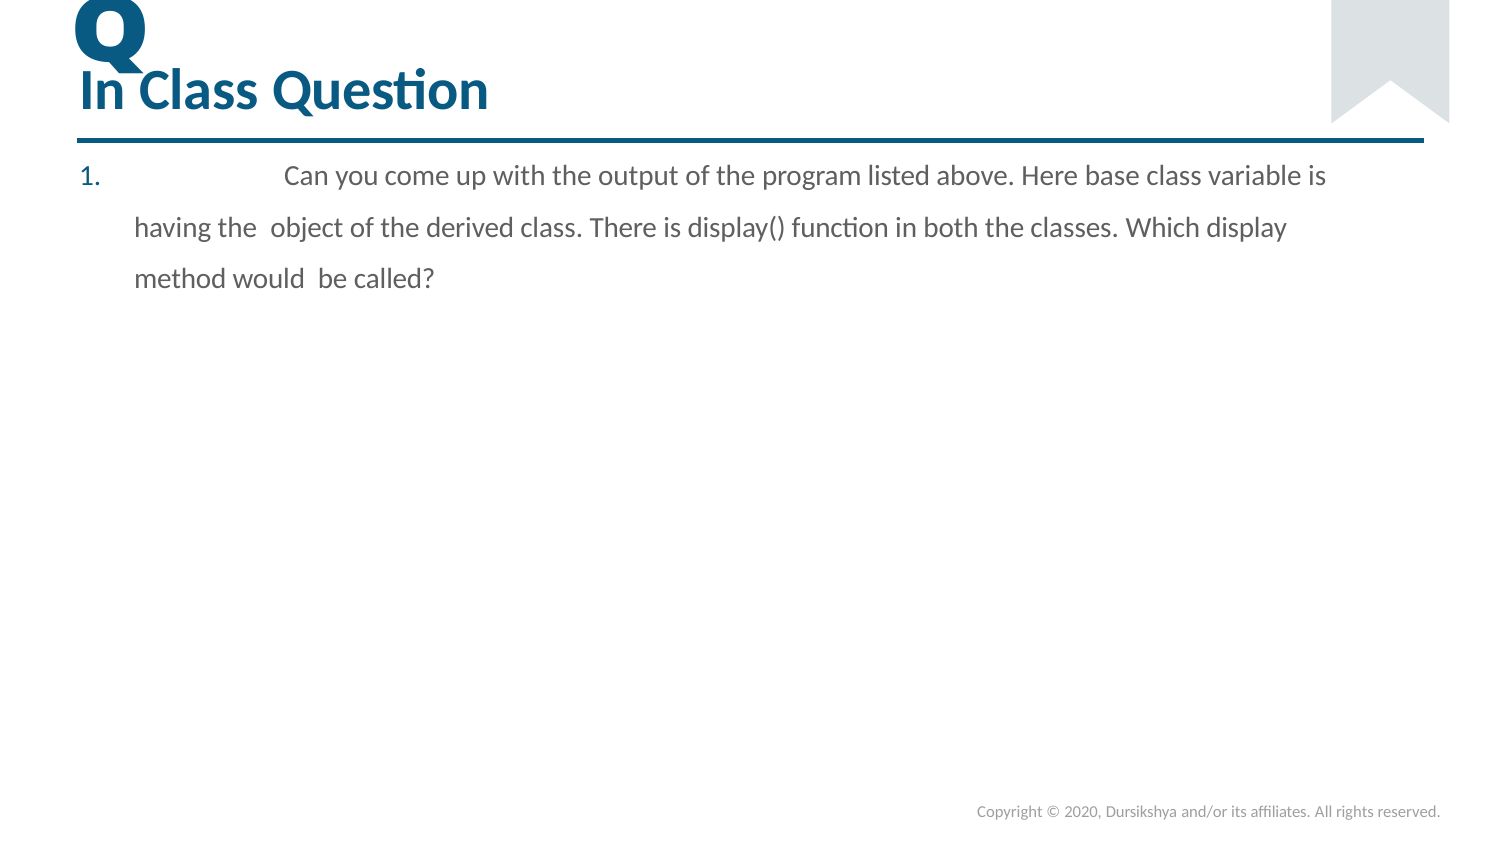

# Q
In Class Question
1.		Can you come up with the output of the program listed above. Here base class variable is having the  object of the derived class. There is display() function in both the classes. Which display method would  be called?

Copyright © 2020, Dursikshya and/or its affiliates. All rights reserved.